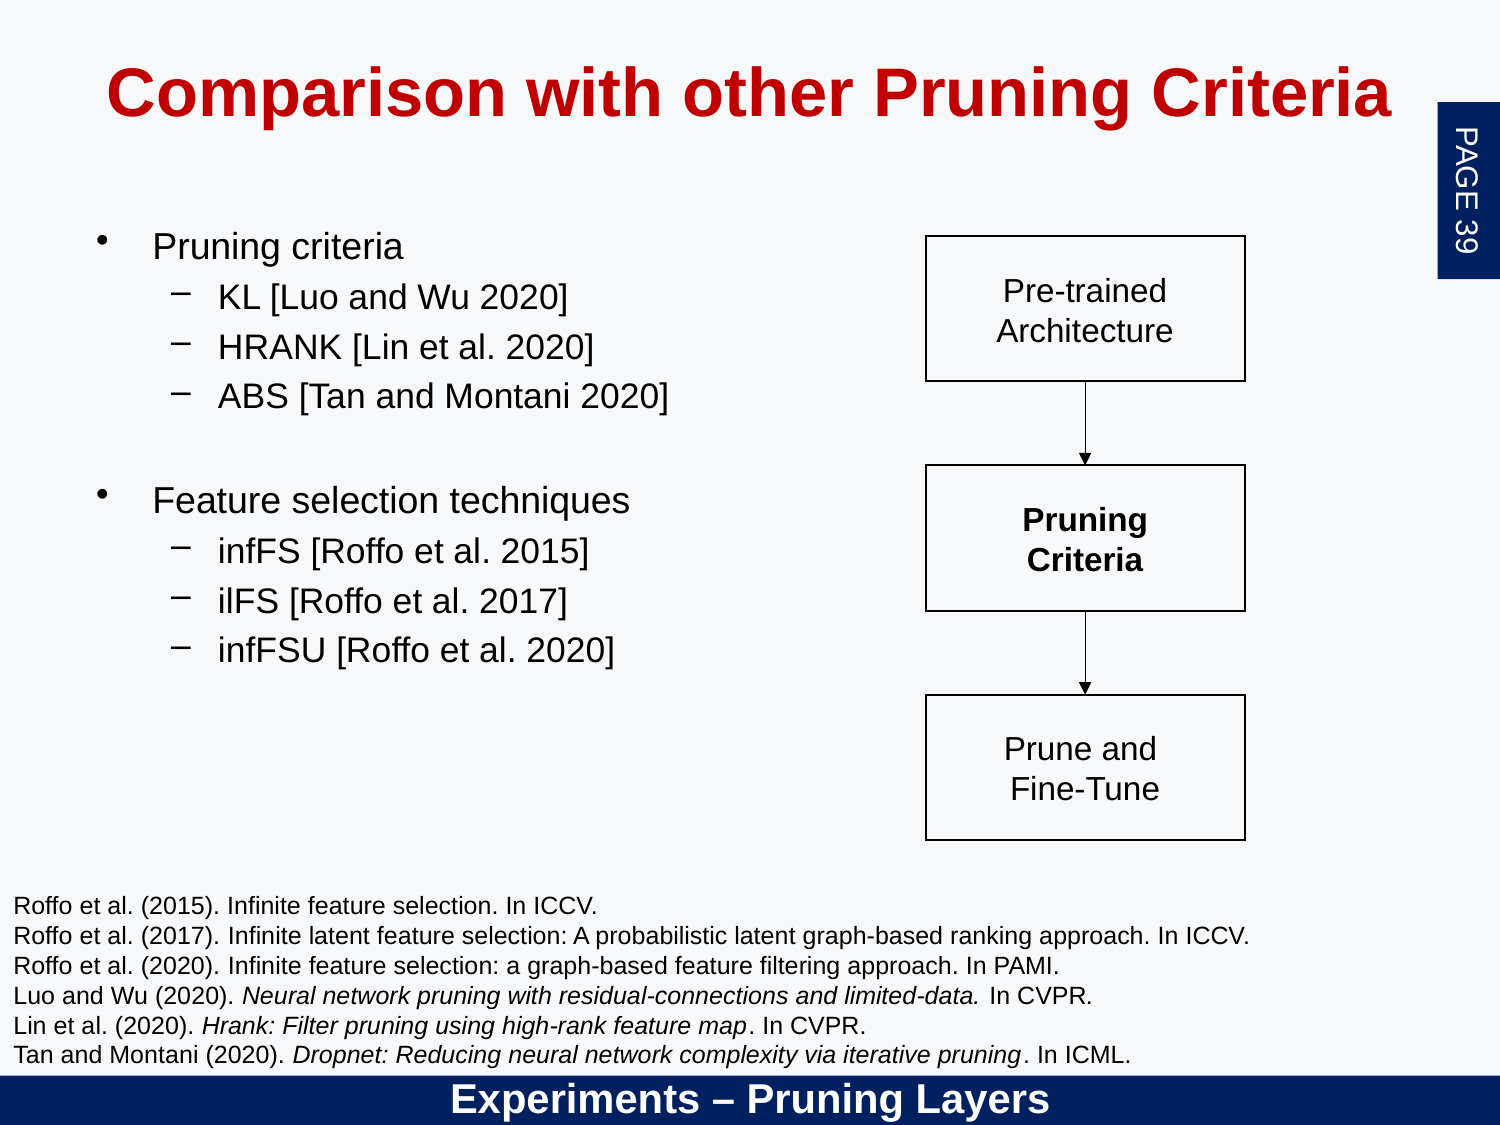

Comparison with other Pruning Criteria
Pruning criteria
KL [Luo and Wu 2020]
HRANK [Lin et al. 2020]
ABS [Tan and Montani 2020]

Feature selection techniques
infFS [Roffo et al. 2015]
ilFS [Roffo et al. 2017]
infFSU [Roffo et al. 2020]
Pre-trained
Architecture
Pruning
Criteria
Prune and
Fine-Tune
Roffo et al. (2015). Infinite feature selection. In ICCV.
Roffo et al. (2017). Infinite latent feature selection: A probabilistic latent graph-based ranking approach. In ICCV.
Roffo et al. (2020). Infinite feature selection: a graph-based feature filtering approach. In PAMI.
Luo and Wu (2020). Neural network pruning with residual-connections and limited-data. In CVPR.
Lin et al. (2020). Hrank: Filter pruning using high-rank feature map. In CVPR.
Tan and Montani (2020). Dropnet: Reducing neural network complexity via iterative pruning. In ICML.

Experiments – Pruning Layers